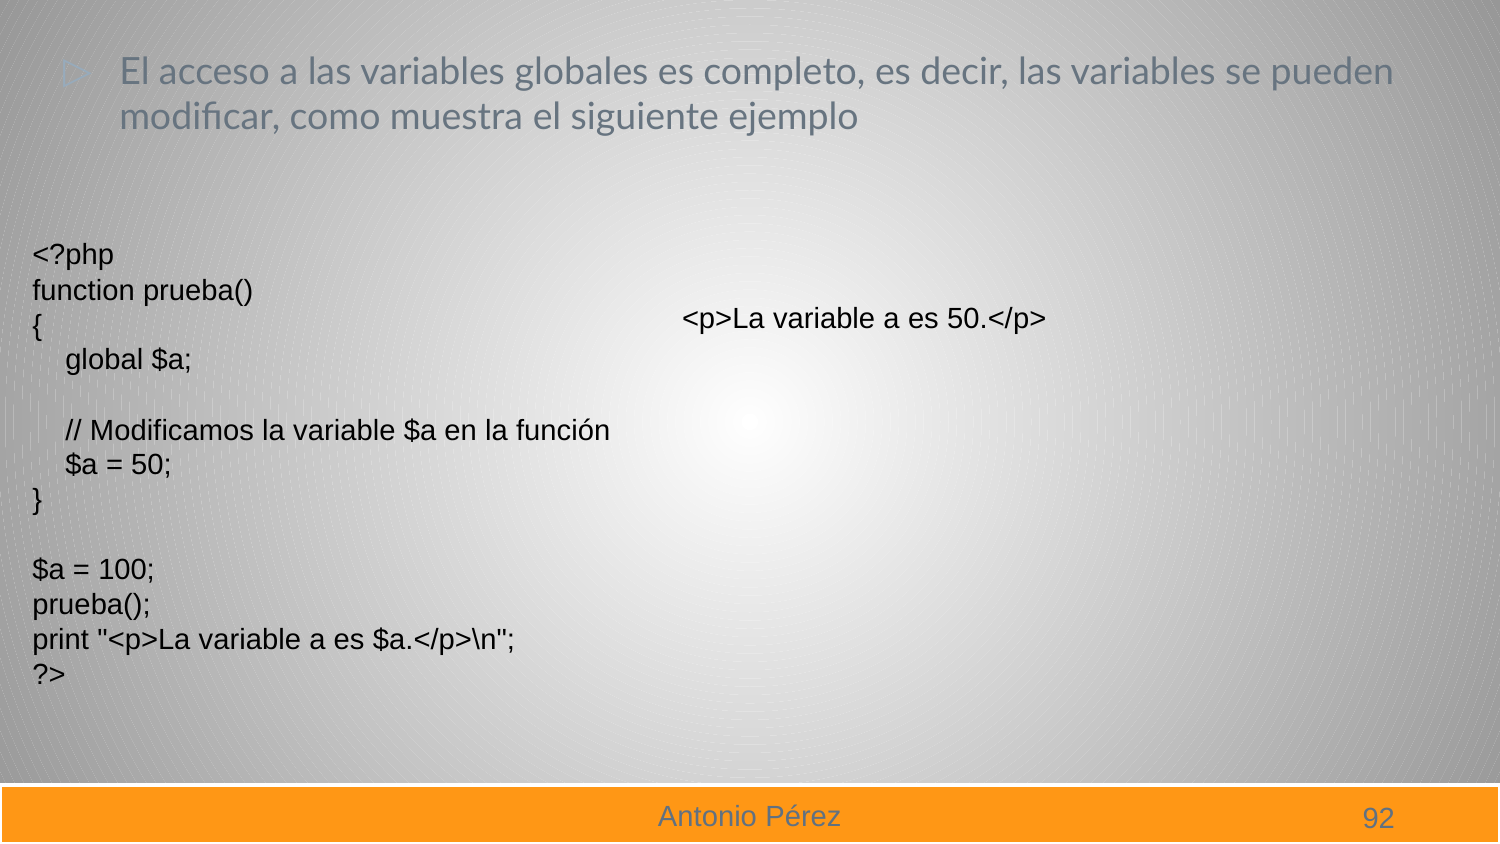

El acceso a las variables globales es completo, es decir, las variables se pueden modificar, como muestra el siguiente ejemplo
<?php
function prueba()
{
    global $a;

    // Modificamos la variable $a en la función
    $a = 50;
}

$a = 100;
prueba();
print "<p>La variable a es $a.</p>\n";
?>
<p>La variable a es 50.</p>
92